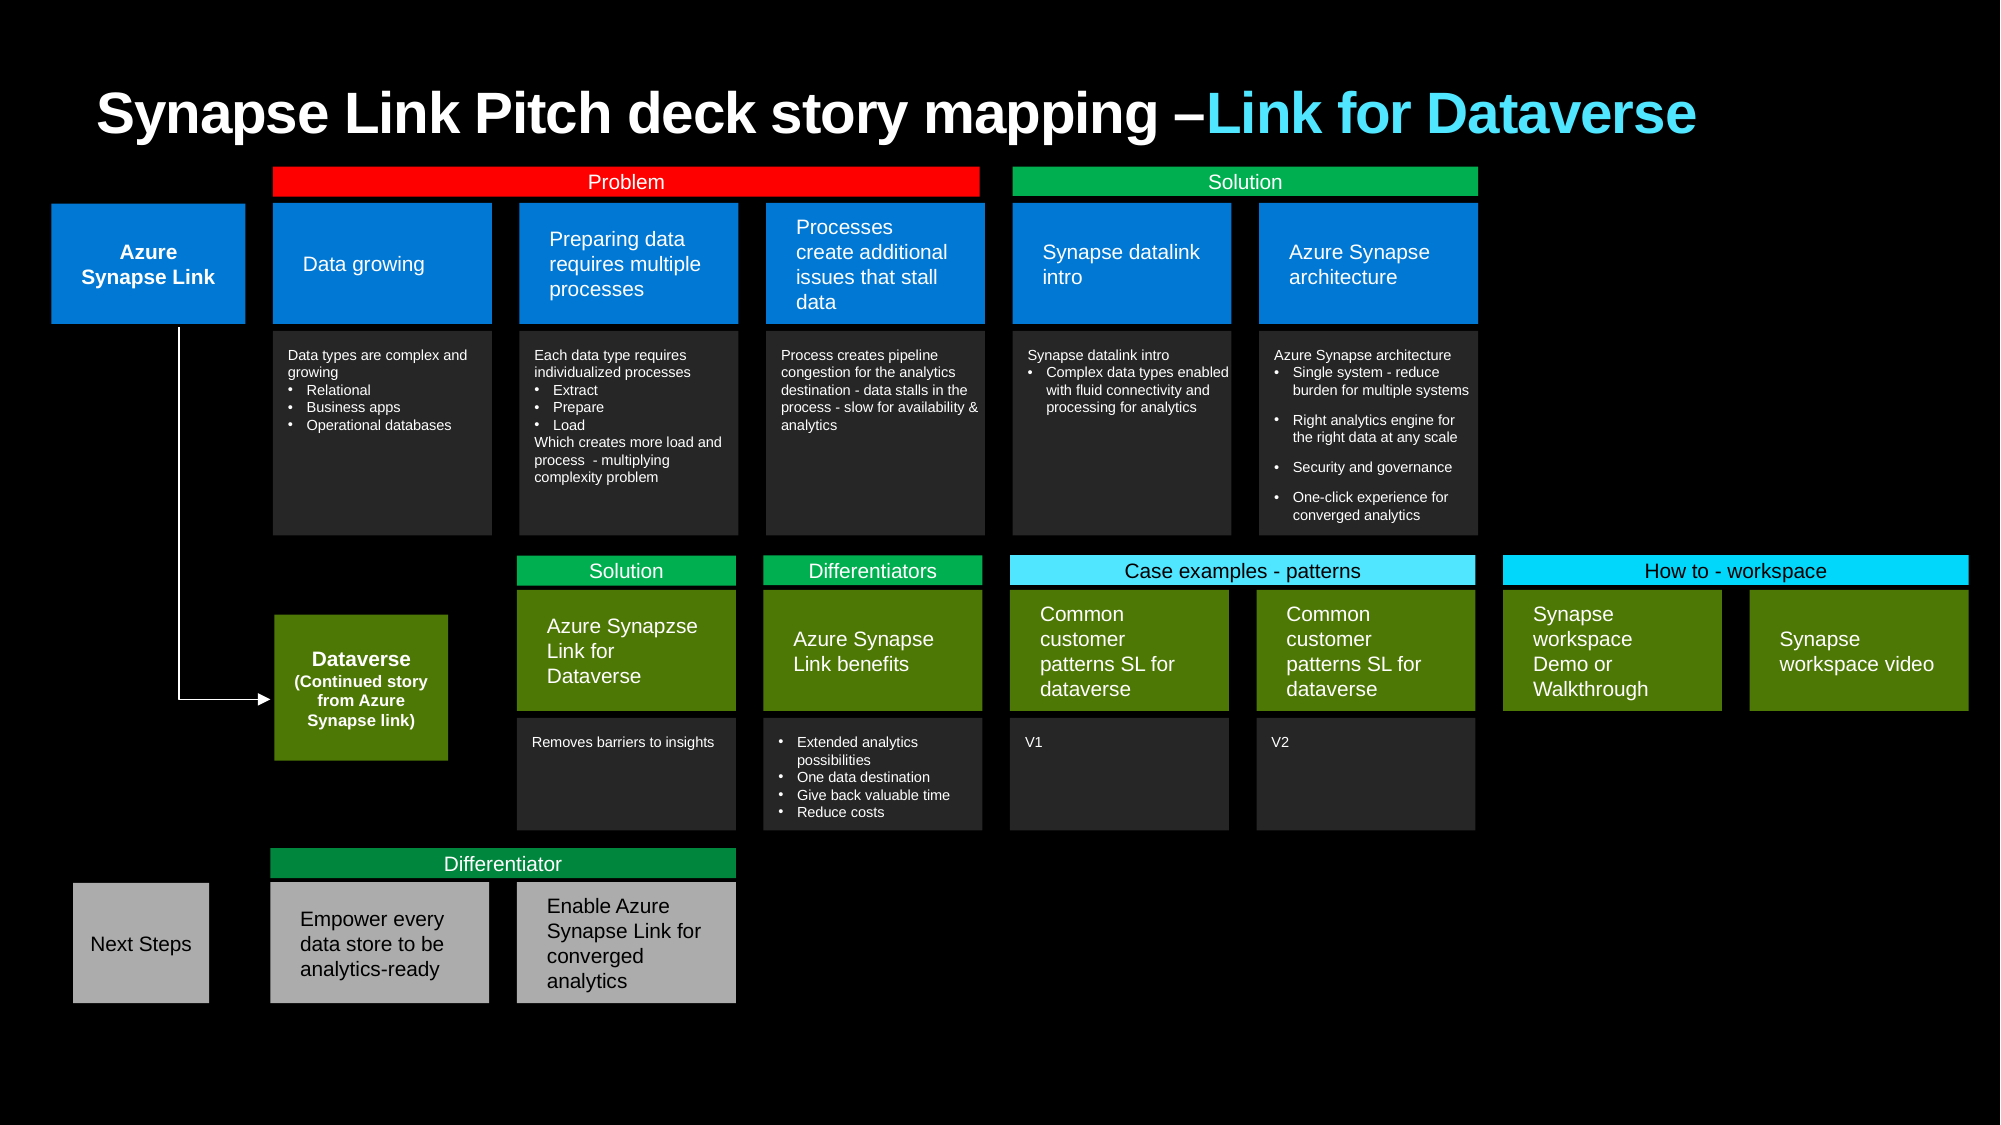

# Synapse Link Pitch deck story mapping –Link for Dataverse
Problem
Solution
Data growing
Preparing data requires multiple processes
Processes create additional issues that stall data
Synapse datalink intro
Azure Synapse architecture
Azure
Synapse Link
Data types are complex and growing
Relational
Business apps
Operational databases
Each data type requires individualized processes
Extract
Prepare
Load
Which creates more load and process  - multiplying complexity problem
Process creates pipeline congestion for the analytics destination - data stalls in the process - slow for availability & analytics
Synapse datalink intro
Complex data types enabled with fluid connectivity and processing for analytics
Azure Synapse architecture
Single system - reduce  burden for multiple systems
Right analytics engine for the right data at any scale
Security and governance
One-click experience for converged analytics
Case examples - patterns
How to - workspace
Differentiators
Solution
Azure Synapzse Link for Dataverse
Azure Synapse Link benefits
Common customer patterns SL for dataverse
Common customer patterns SL for dataverse
Synapse workspace Demo or Walkthrough
Synapse workspace video
Dataverse
(Continued story
from Azure
Synapse link)
Removes barriers to insights
Extended analytics possibilities
One data destination
Give back valuable time
Reduce costs
V1
V2
Differentiator
Empower every data store to be analytics-ready
Enable Azure Synapse Link for converged analytics
Next Steps